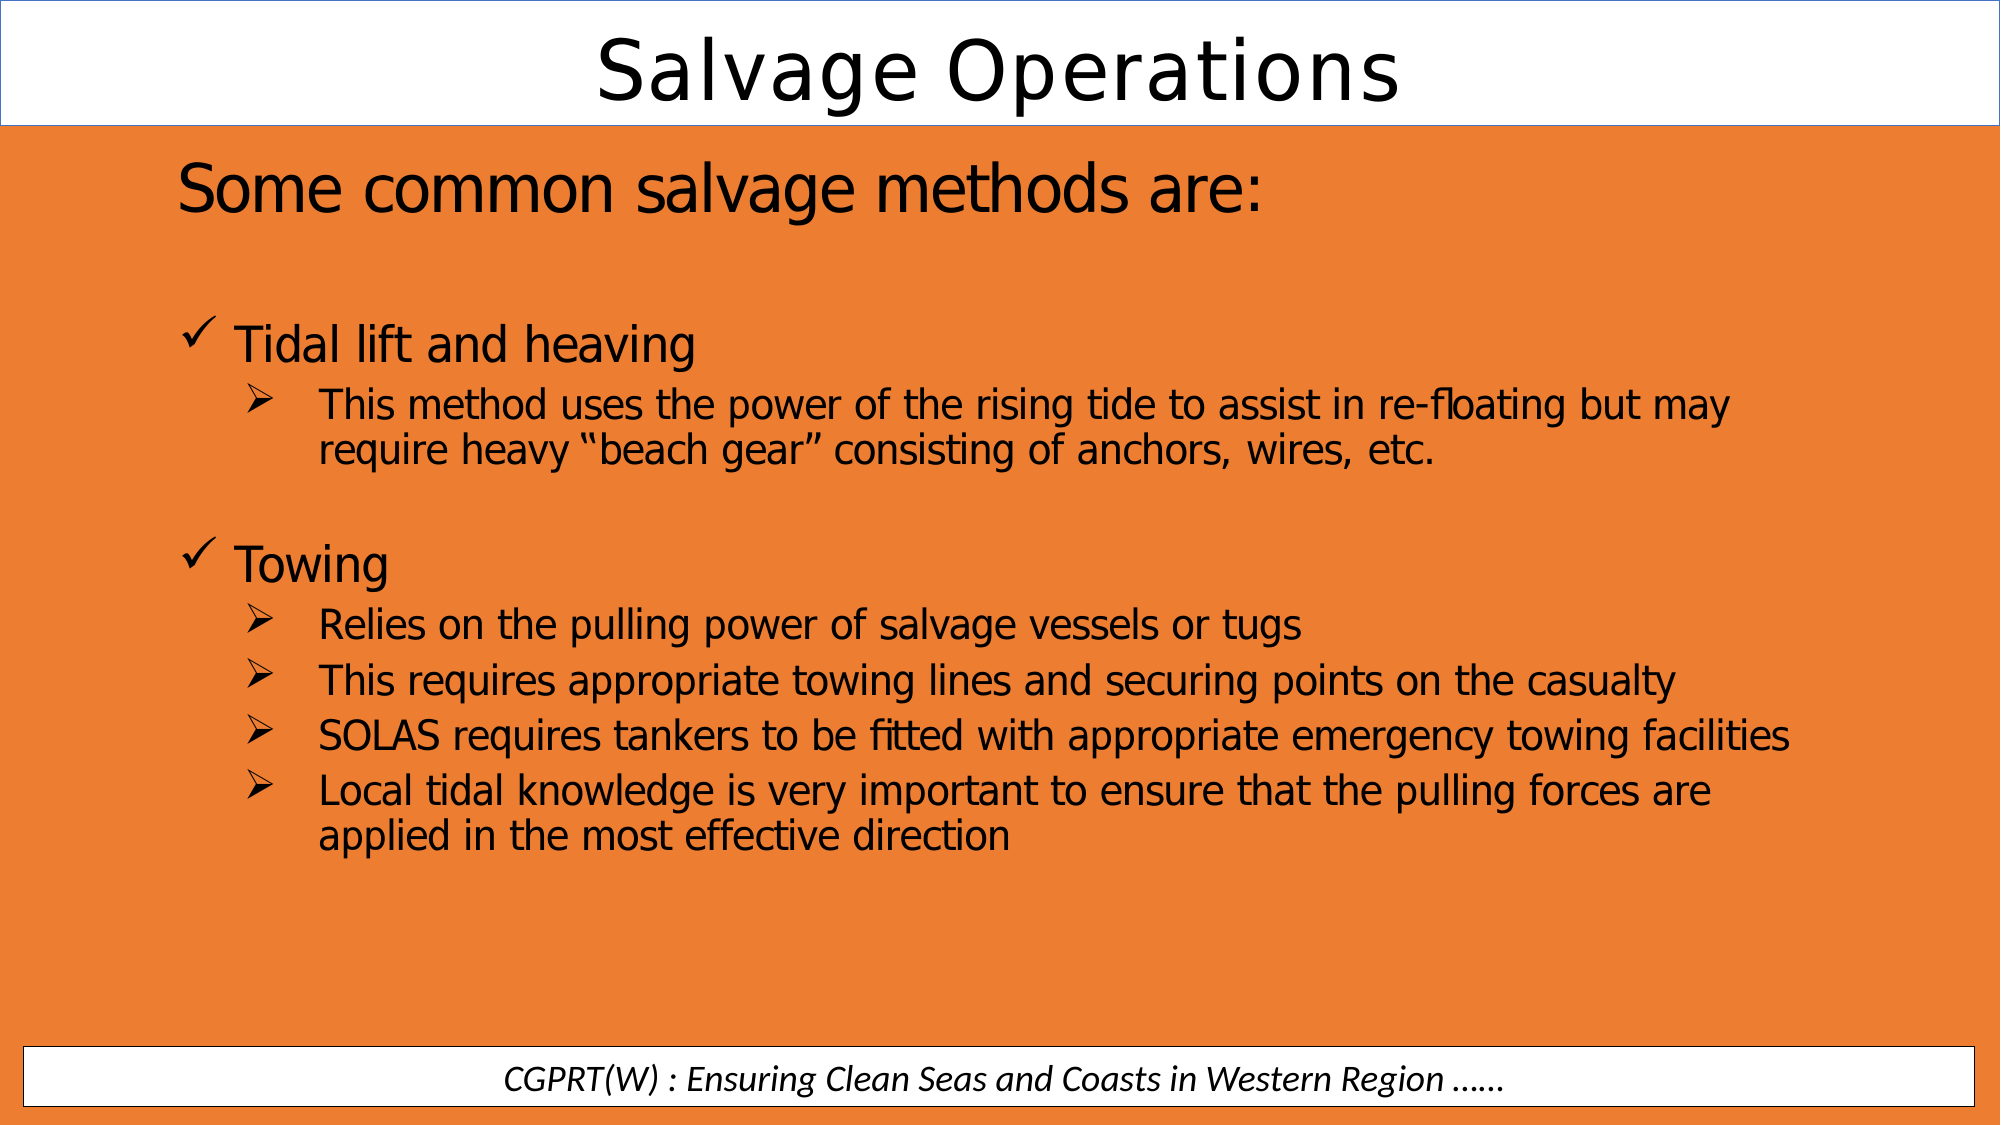

Salvage Operations
Some common salvage methods are:

Tidal lift and heaving
This method uses the power of the rising tide to assist in re-floating but may require heavy “beach gear” consisting of anchors, wires, etc.

Towing
Relies on the pulling power of salvage vessels or tugs
This requires appropriate towing lines and securing points on the casualty
SOLAS requires tankers to be fitted with appropriate emergency towing facilities
Local tidal knowledge is very important to ensure that the pulling forces are applied in the most effective direction

 CGPRT(W) : Ensuring Clean Seas and Coasts in Western Region ……